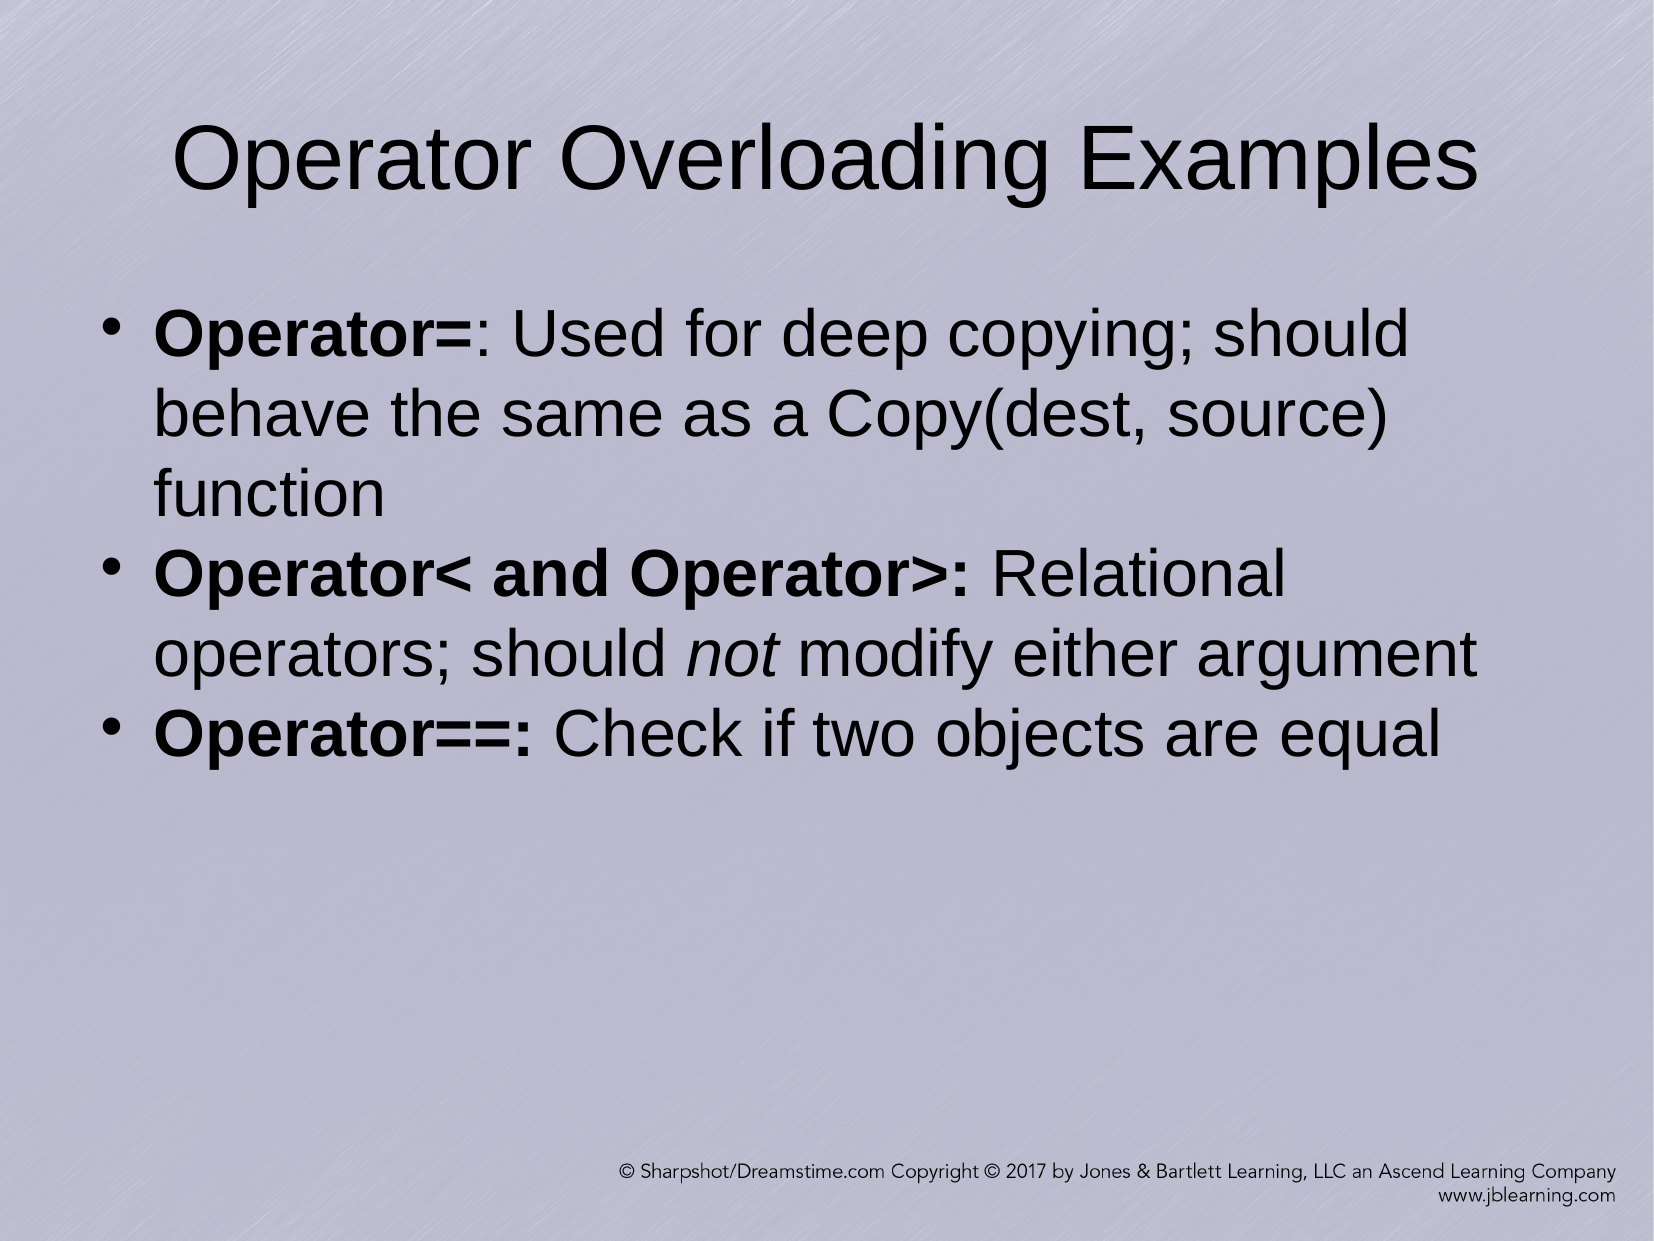

Operator Overloading Examples
Operator=: Used for deep copying; should behave the same as a Copy(dest, source)  function
Operator< and Operator>: Relational operators; should not modify either argument
Operator==: Check if two objects are equal